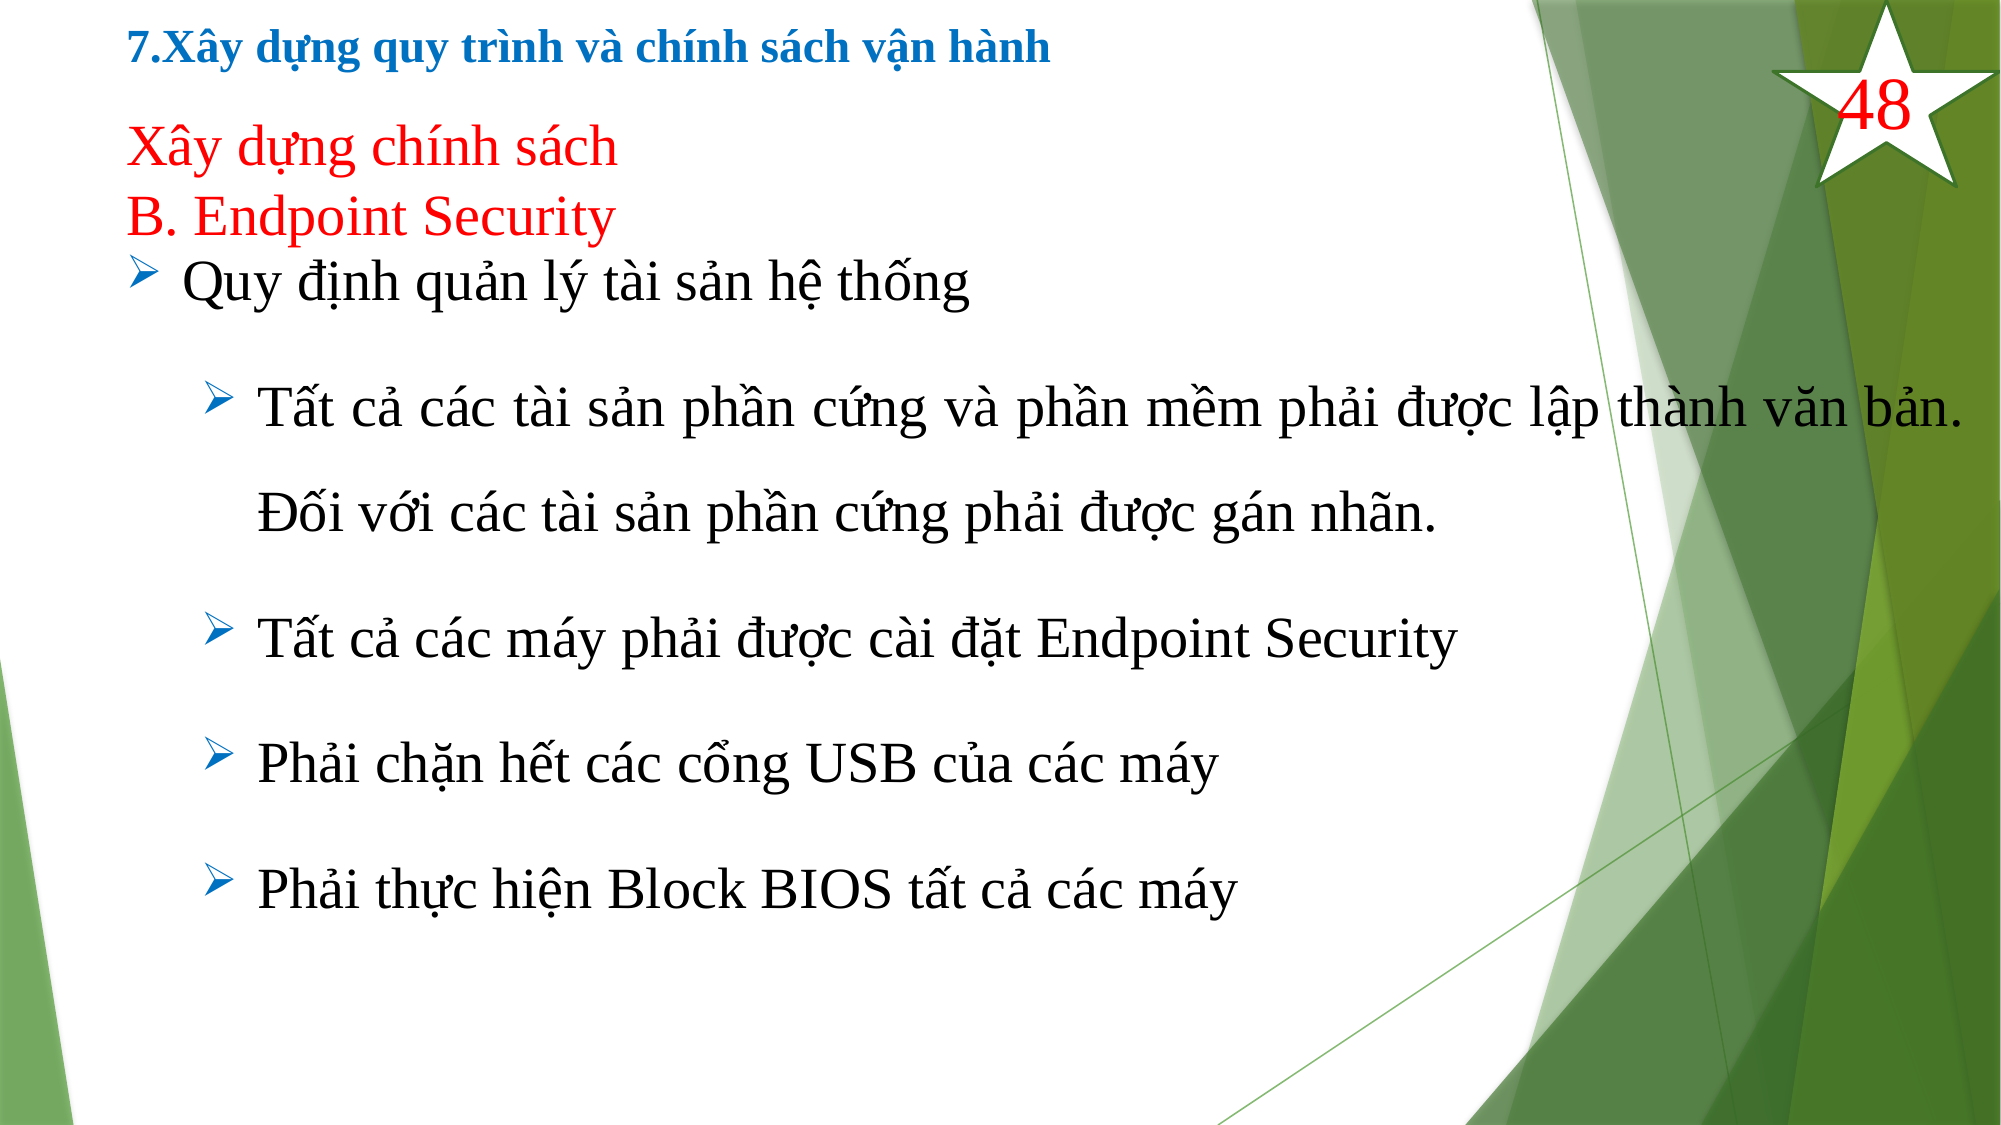

# 7.Xây dựng quy trình và chính sách vận hành
48
Xây dựng chính sách
B. Endpoint Security
Quy định quản lý tài sản hệ thống
Tất cả các tài sản phần cứng và phần mềm phải được lập thành văn bản. Đối với các tài sản phần cứng phải được gán nhãn.
Tất cả các máy phải được cài đặt Endpoint Security
Phải chặn hết các cổng USB của các máy
Phải thực hiện Block BIOS tất cả các máy